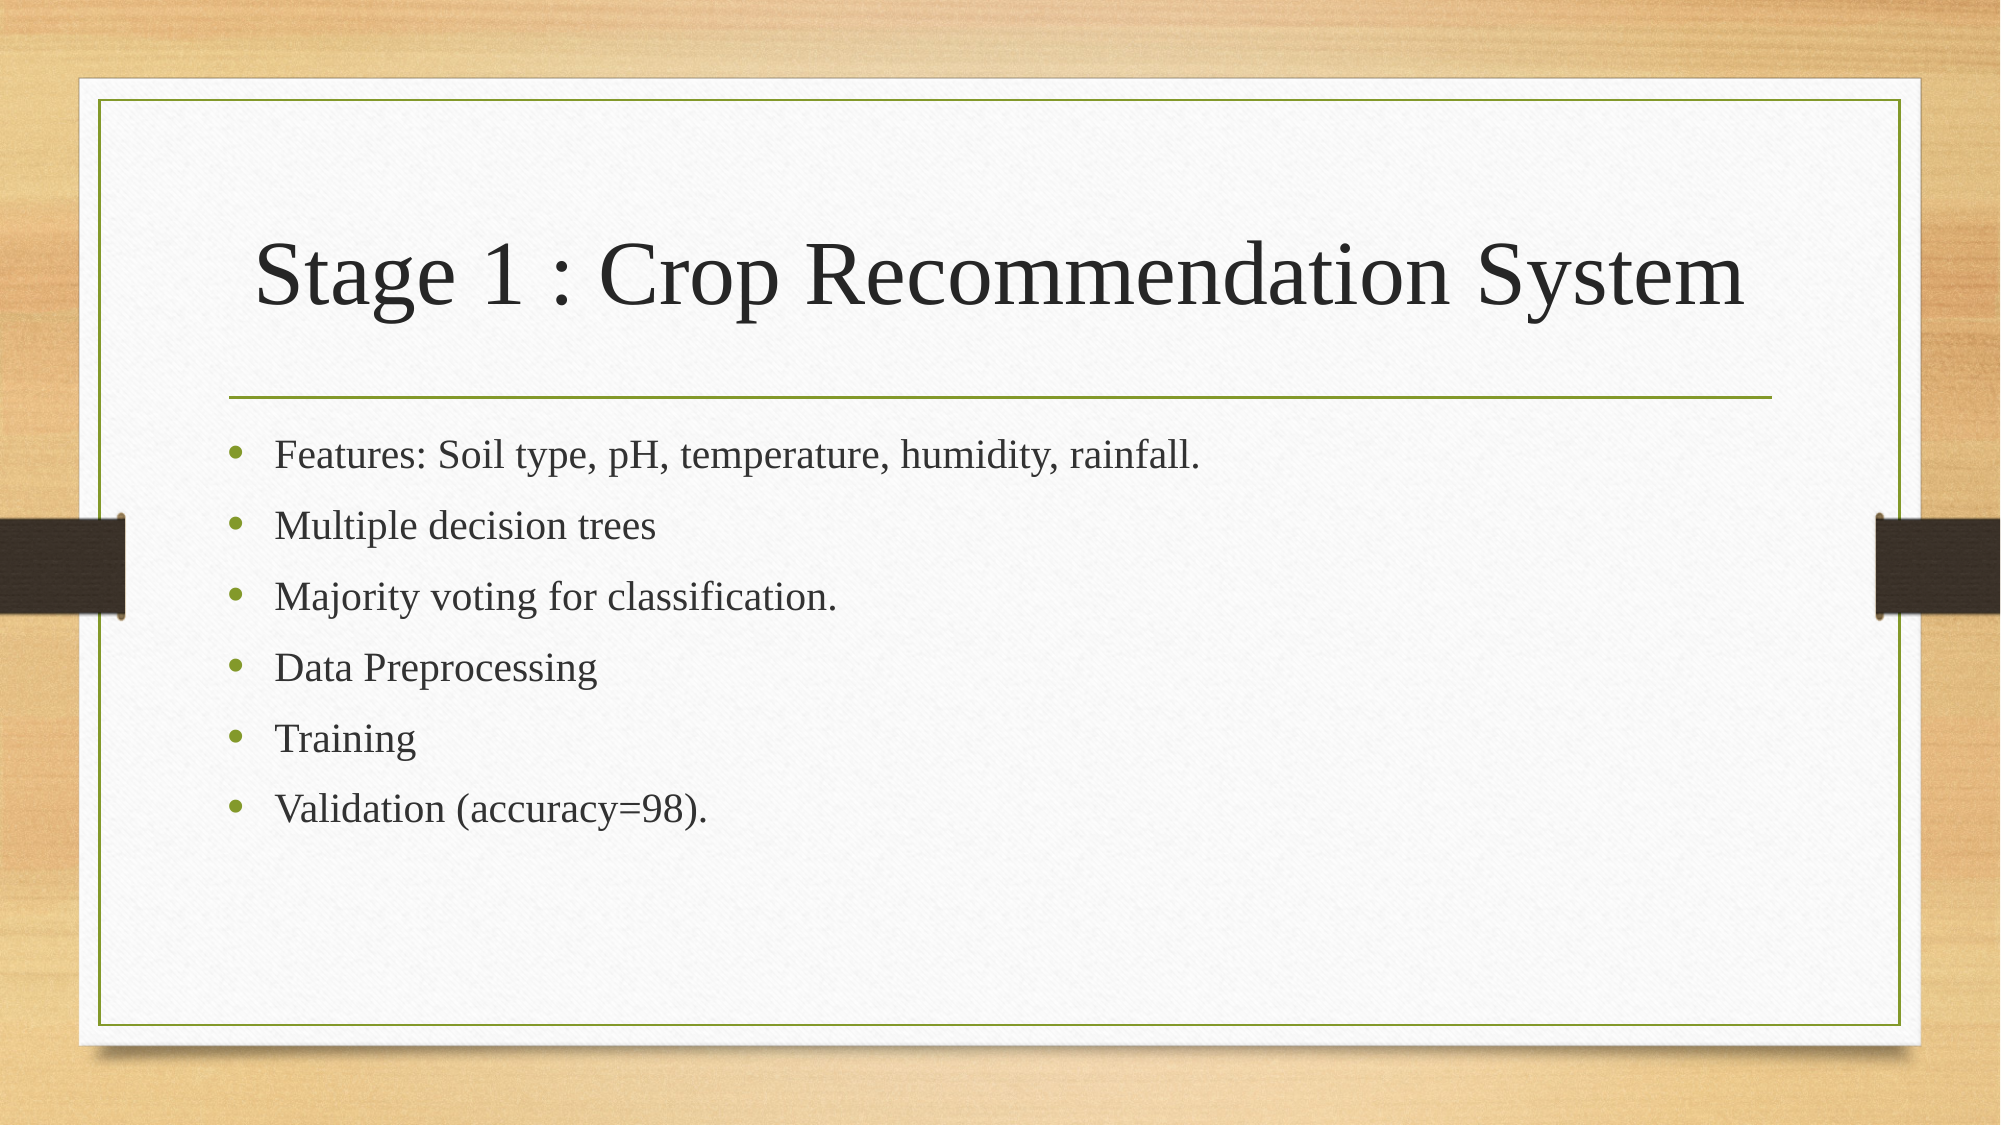

# Stage 1 : Crop Recommendation System
Features: Soil type, pH, temperature, humidity, rainfall.
Multiple decision trees
Majority voting for classification.
Data Preprocessing
Training
Validation (accuracy=98).